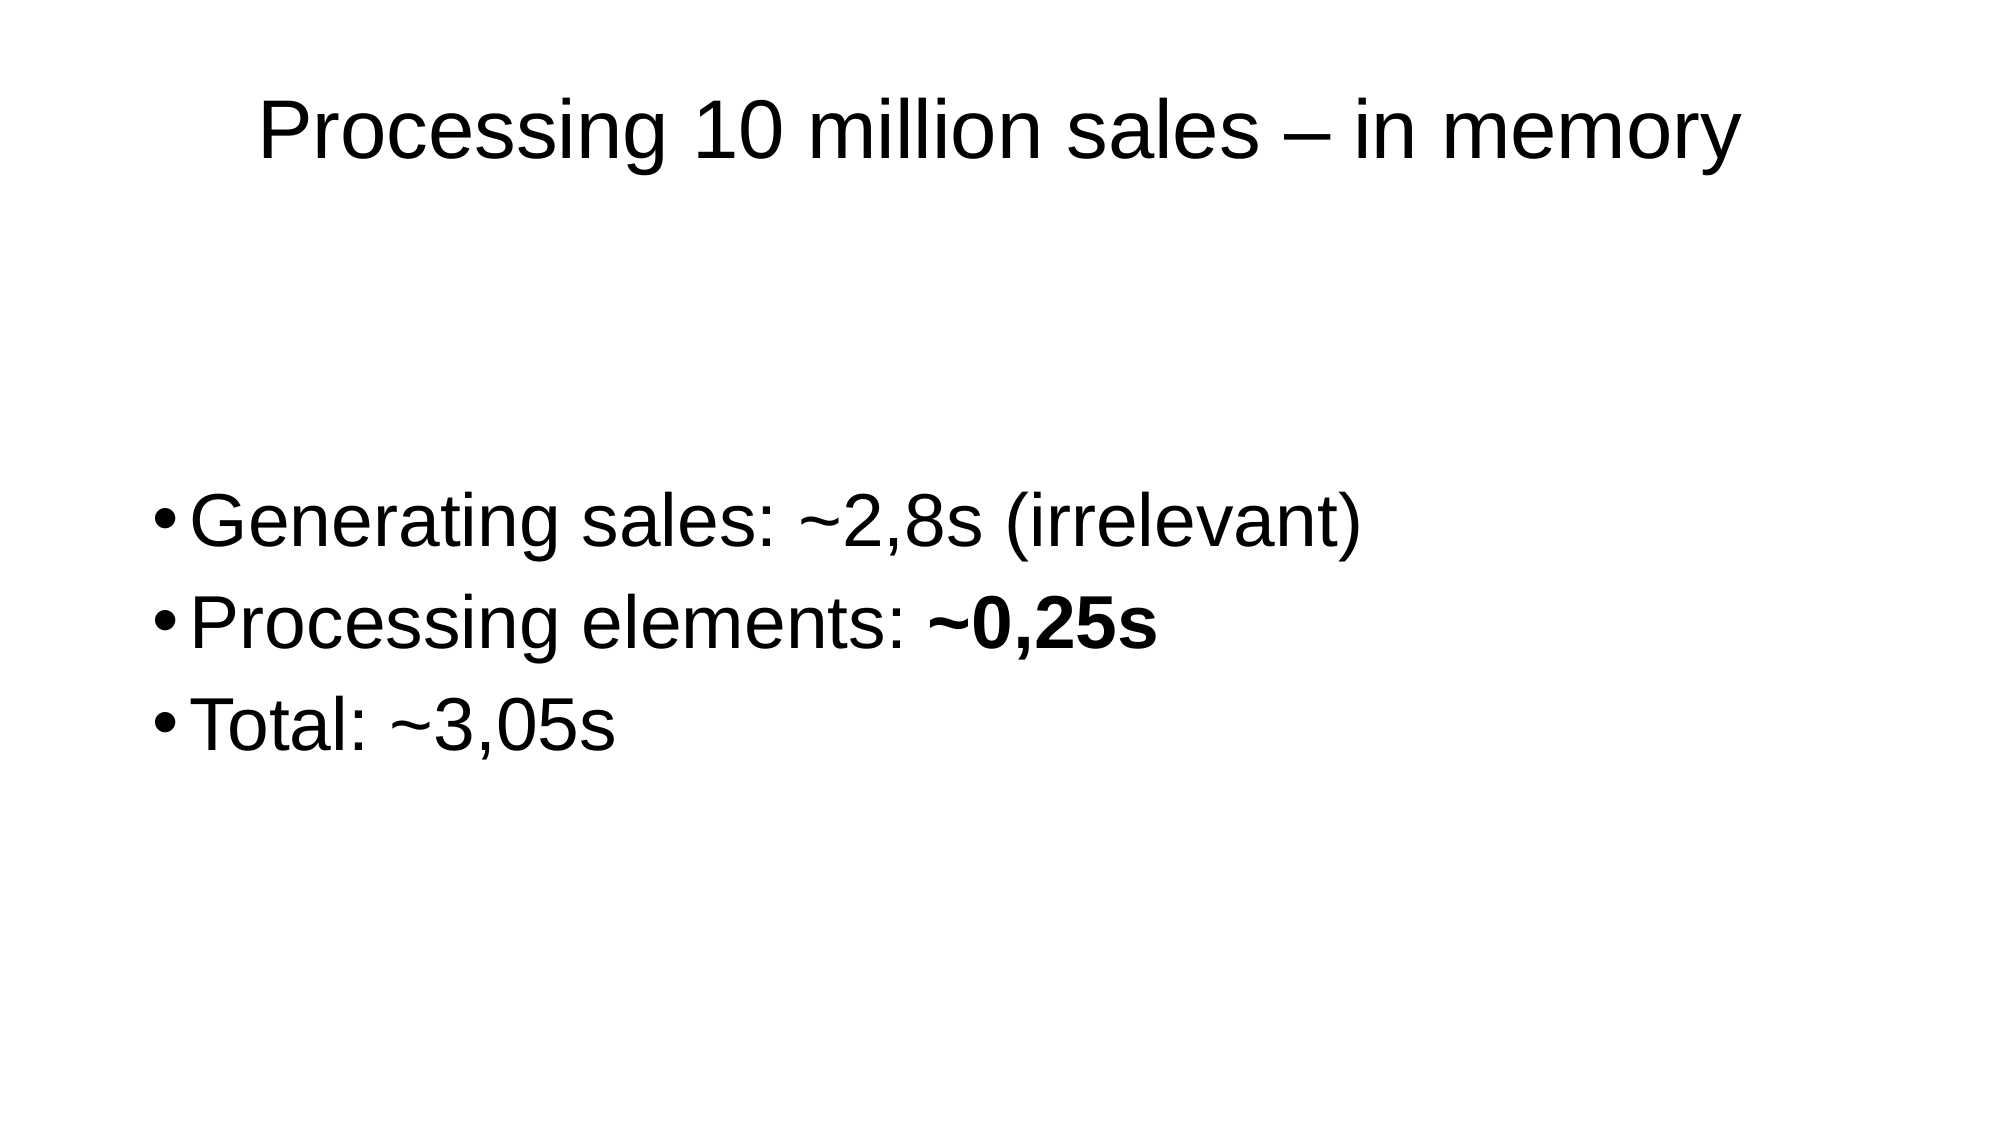

# Processing 10 million sales – in memory
Generating sales: ~2,8s (irrelevant)
Processing elements: ~0,25s
Total: ~3,05s